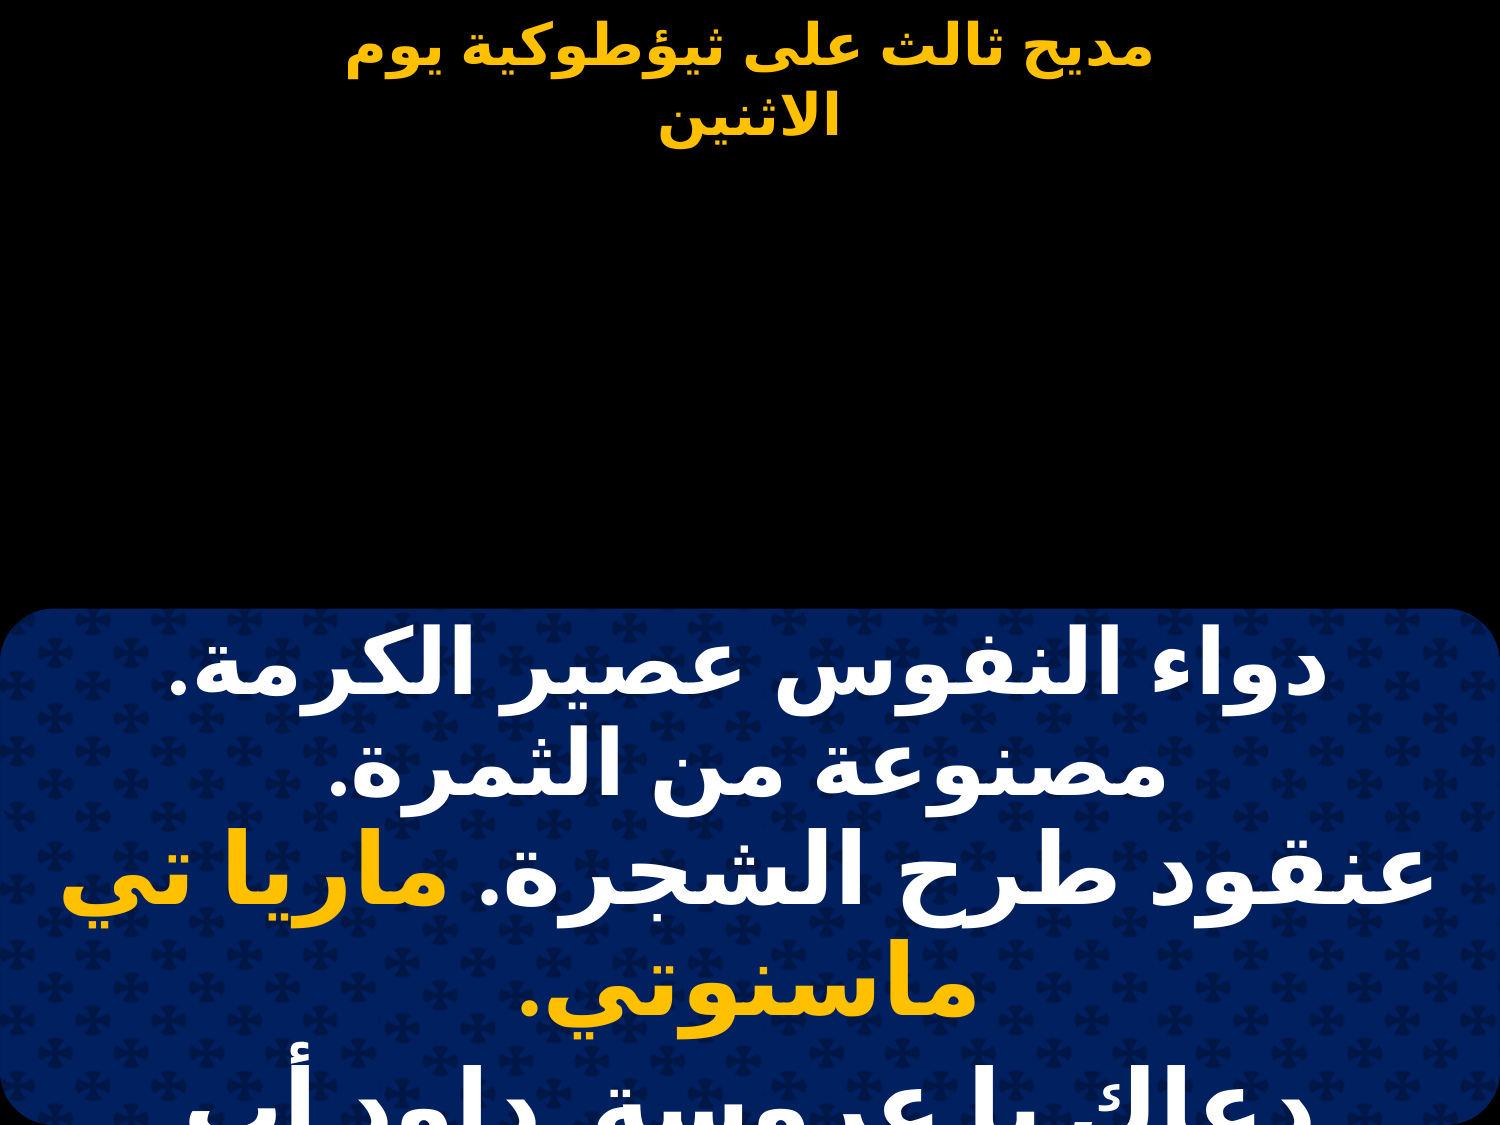

#
| دواء النفوس عصير الكرمة. مصنوعة من الثمرة. عنقود طرح الشجرة. ماريا تي ماسنوتي. |
| --- |
| دعاك يا عروسة. داود أب الرؤساء. قال الشجرة المغروسة. ماريا تي ماسنوتي. |